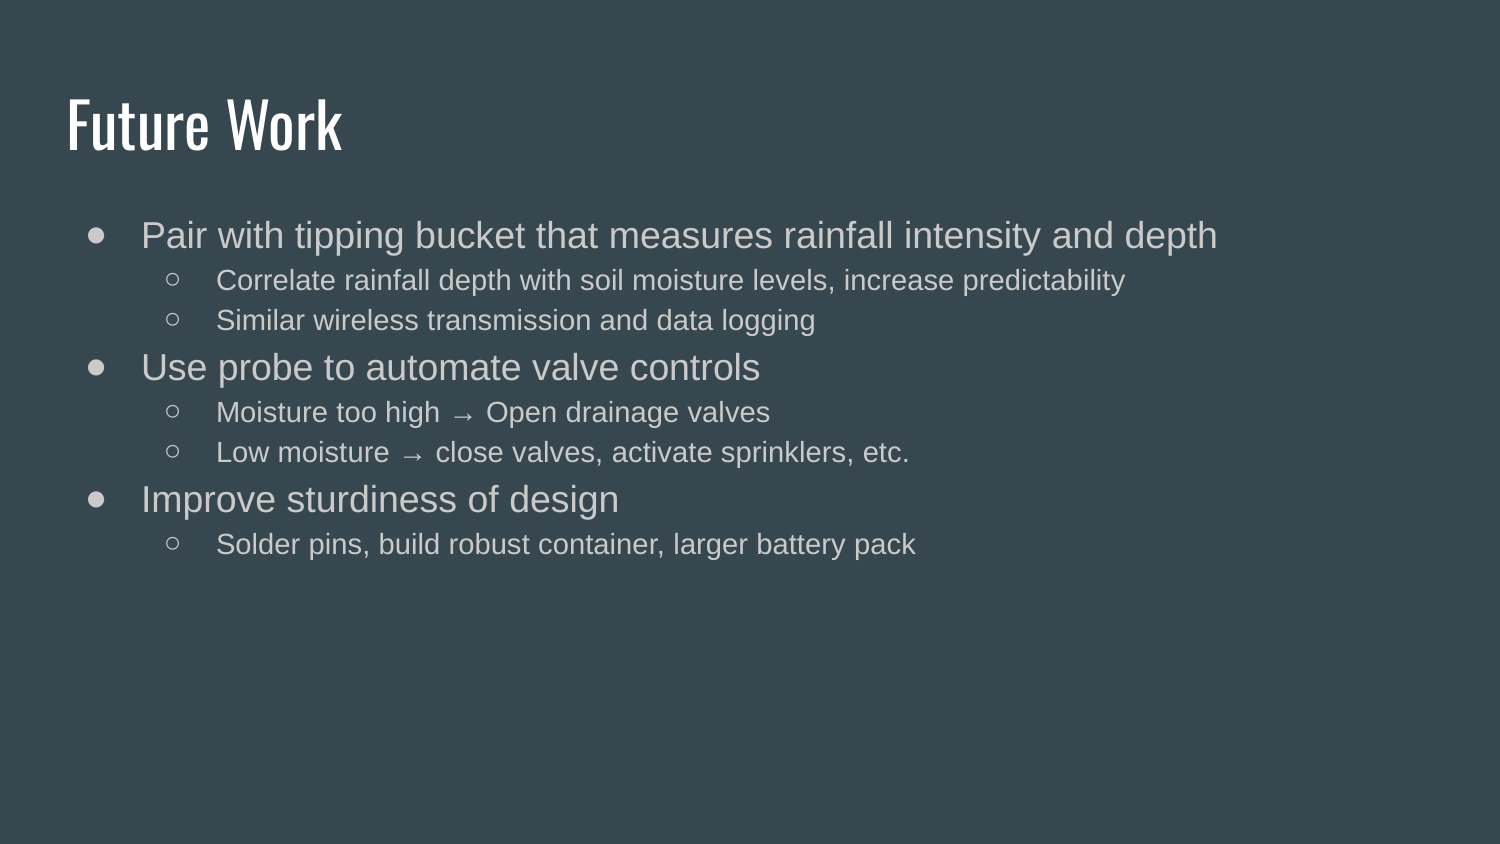

# Future Work
Pair with tipping bucket that measures rainfall intensity and depth
Correlate rainfall depth with soil moisture levels, increase predictability
Similar wireless transmission and data logging
Use probe to automate valve controls
Moisture too high → Open drainage valves
Low moisture → close valves, activate sprinklers, etc.
Improve sturdiness of design
Solder pins, build robust container, larger battery pack